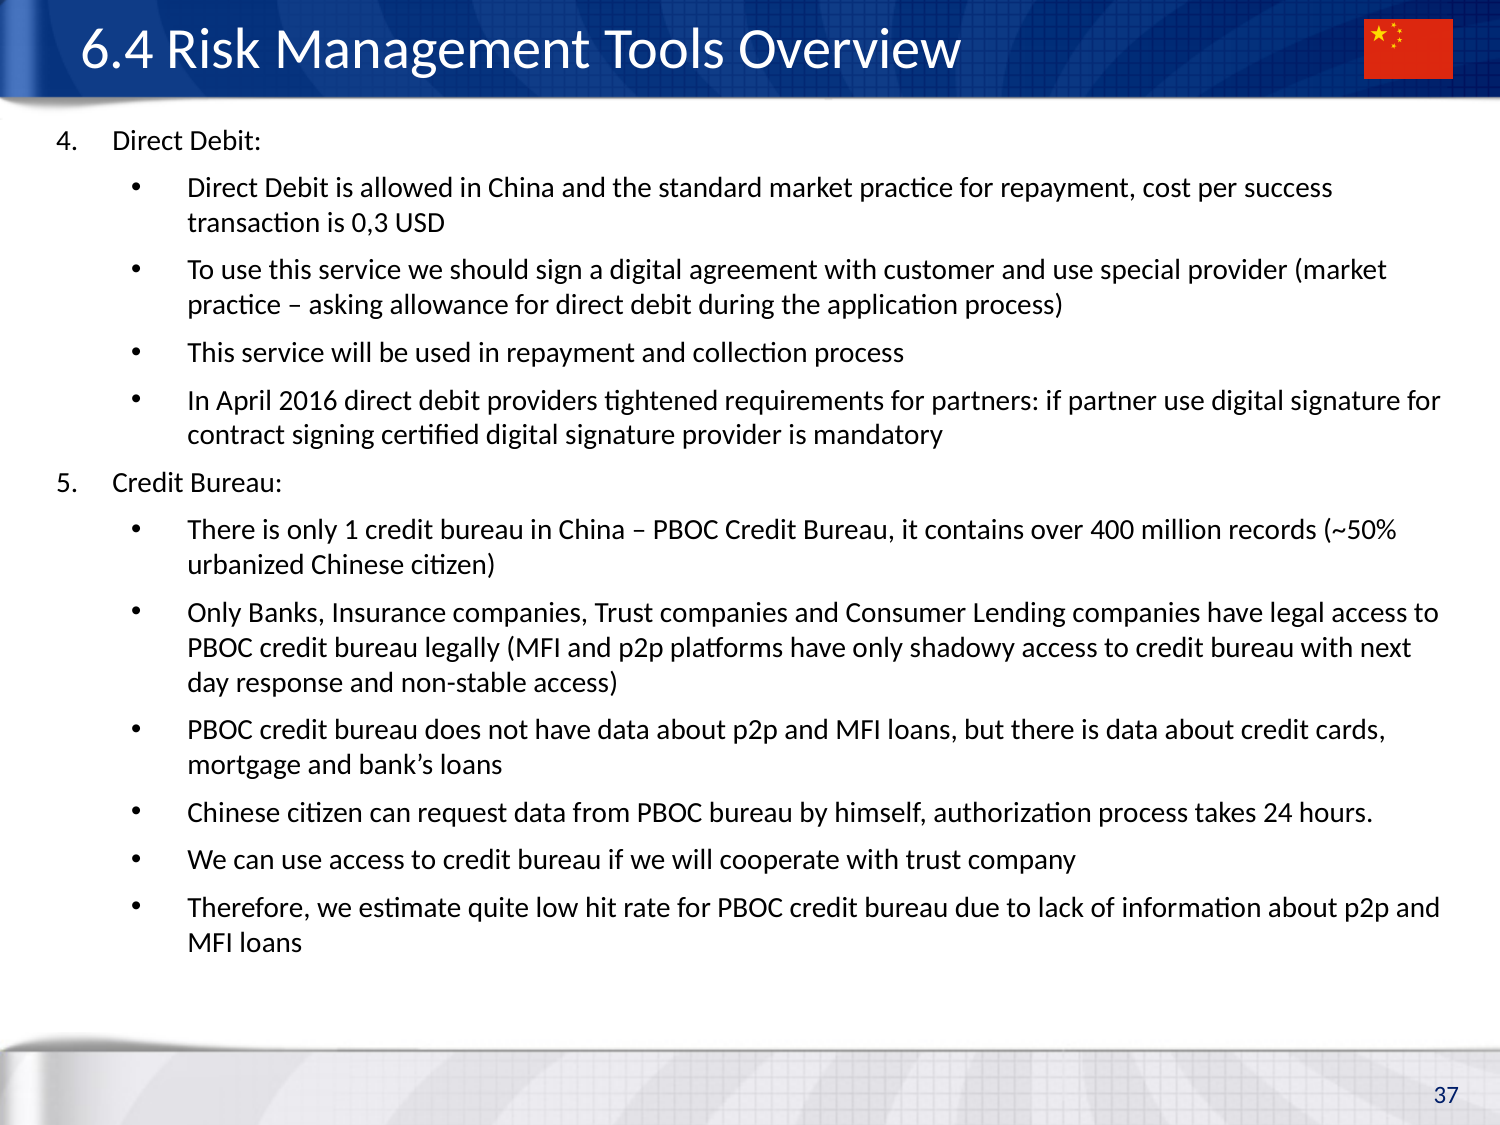

# 6.4 Risk Management Tools Overview
Direct Debit:
Direct Debit is allowed in China and the standard market practice for repayment, cost per success transaction is 0,3 USD
To use this service we should sign a digital agreement with customer and use special provider (market practice – asking allowance for direct debit during the application process)
This service will be used in repayment and collection process
In April 2016 direct debit providers tightened requirements for partners: if partner use digital signature for contract signing certified digital signature provider is mandatory
Credit Bureau:
There is only 1 credit bureau in China – PBOC Credit Bureau, it contains over 400 million records (~50% urbanized Chinese citizen)
Only Banks, Insurance companies, Trust companies and Consumer Lending companies have legal access to PBOC credit bureau legally (MFI and p2p platforms have only shadowy access to credit bureau with next day response and non-stable access)
PBOC credit bureau does not have data about p2p and MFI loans, but there is data about credit cards, mortgage and bank’s loans
Chinese citizen can request data from PBOC bureau by himself, authorization process takes 24 hours.
We can use access to credit bureau if we will cooperate with trust company
Therefore, we estimate quite low hit rate for PBOC credit bureau due to lack of information about p2p and MFI loans
37